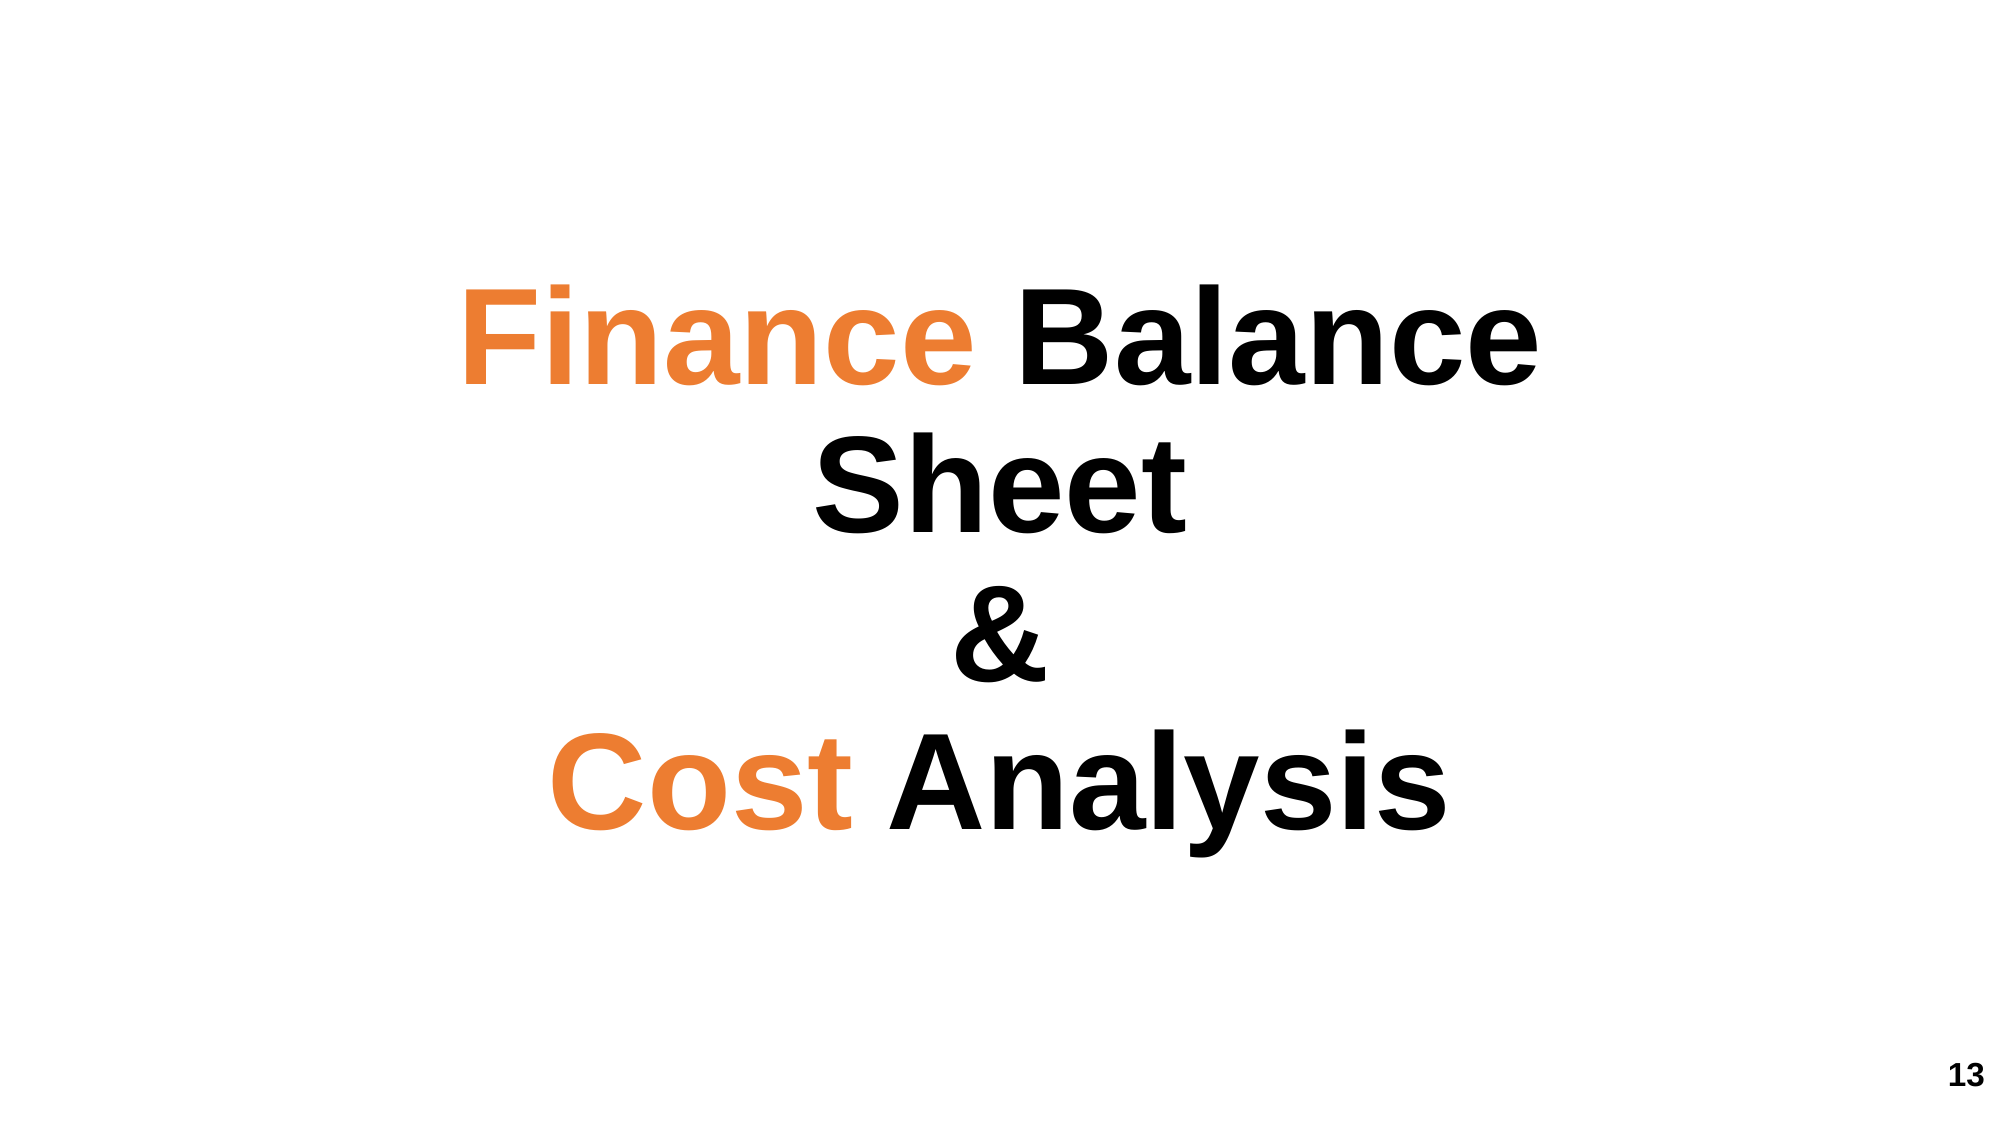

# Finance Balance Sheet & Cost Analysis
13